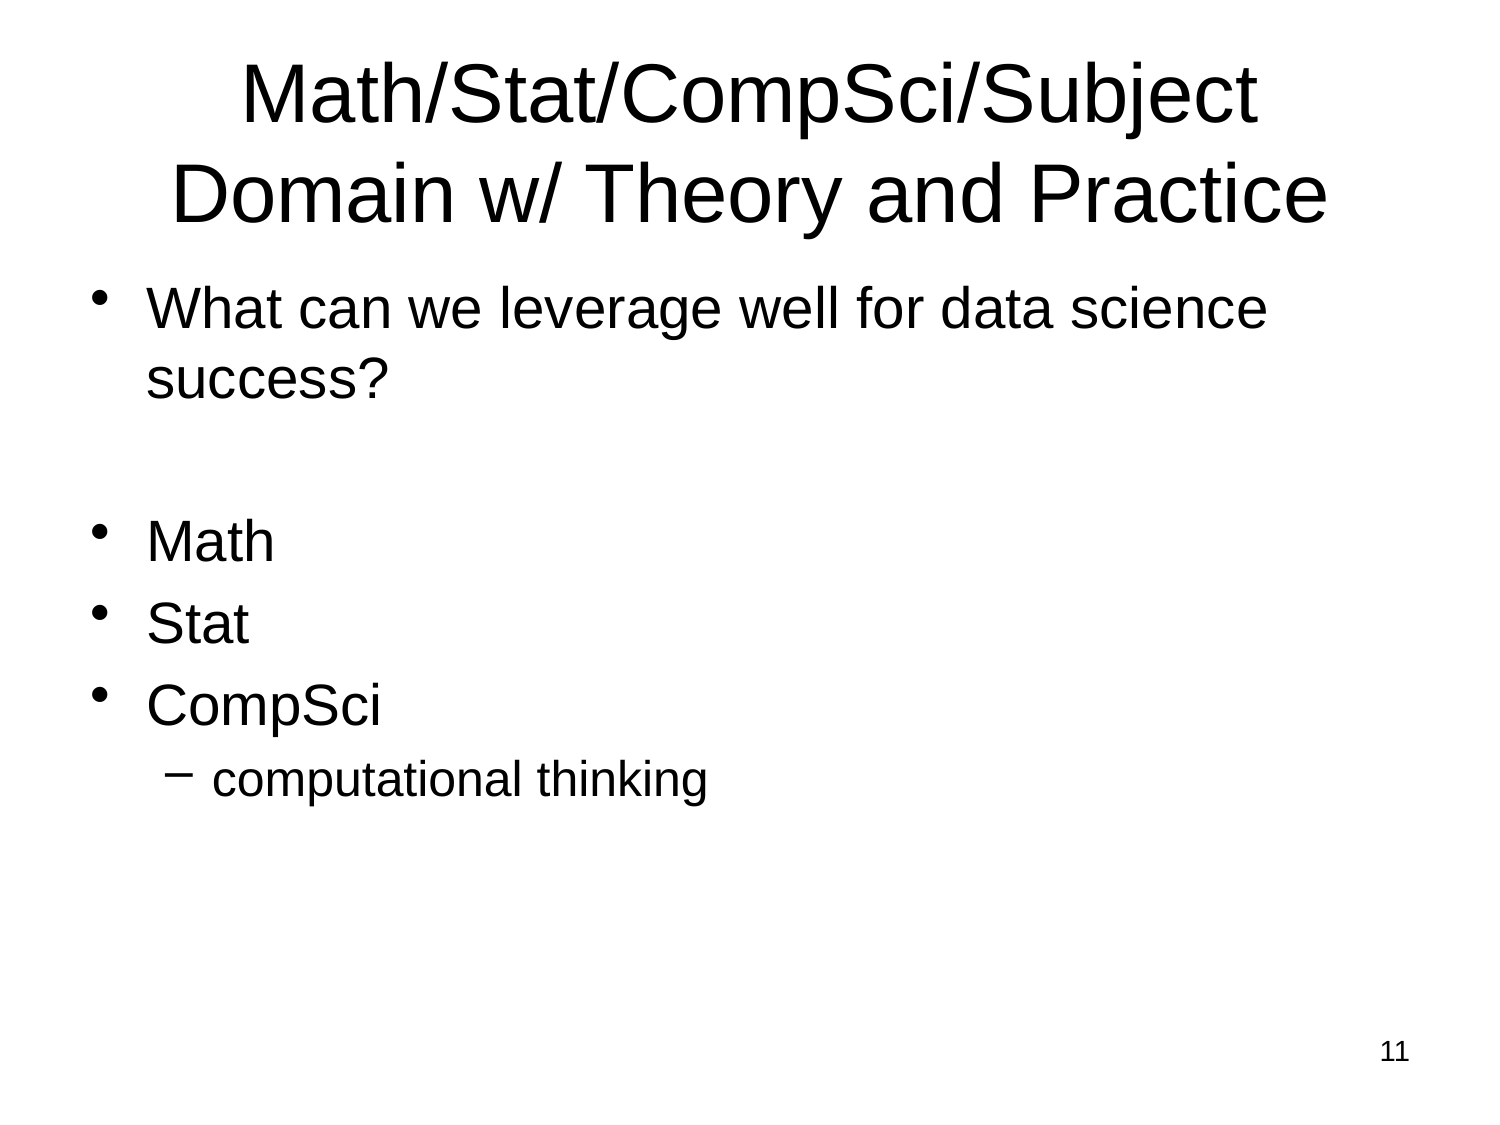

# Math/Stat/CompSci/Subject Domain w/ Theory and Practice
What can we leverage well for data science success?

Math
Stat
CompSci
computational thinking
11